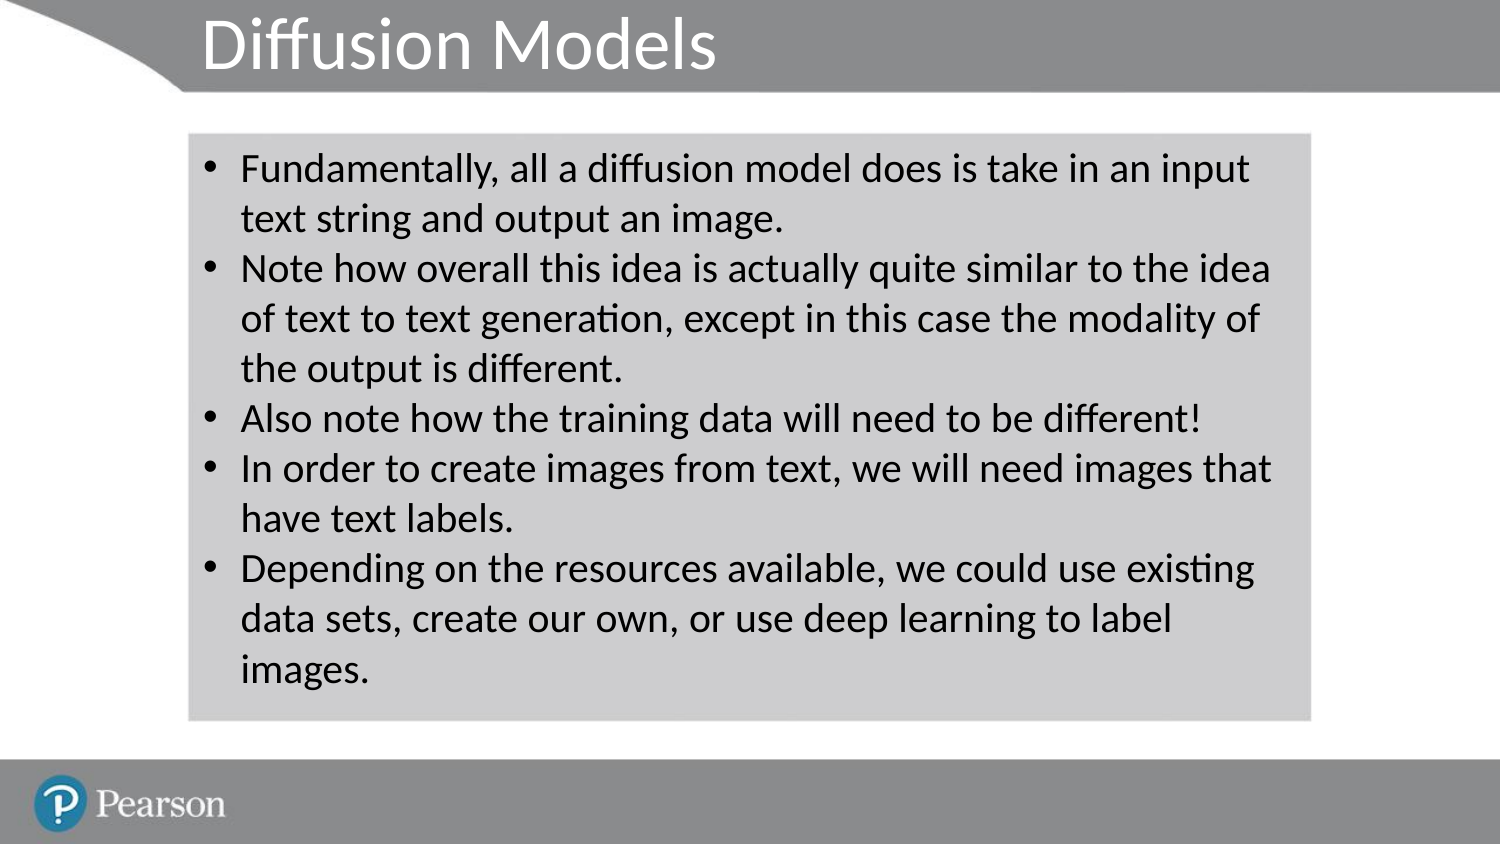

# Diffusion Models
Fundamentally, all a diffusion model does is take in an input text string and output an image.
Note how overall this idea is actually quite similar to the idea of text to text generation, except in this case the modality of the output is different.
Also note how the training data will need to be different!
In order to create images from text, we will need images that have text labels.
Depending on the resources available, we could use existing data sets, create our own, or use deep learning to label images.